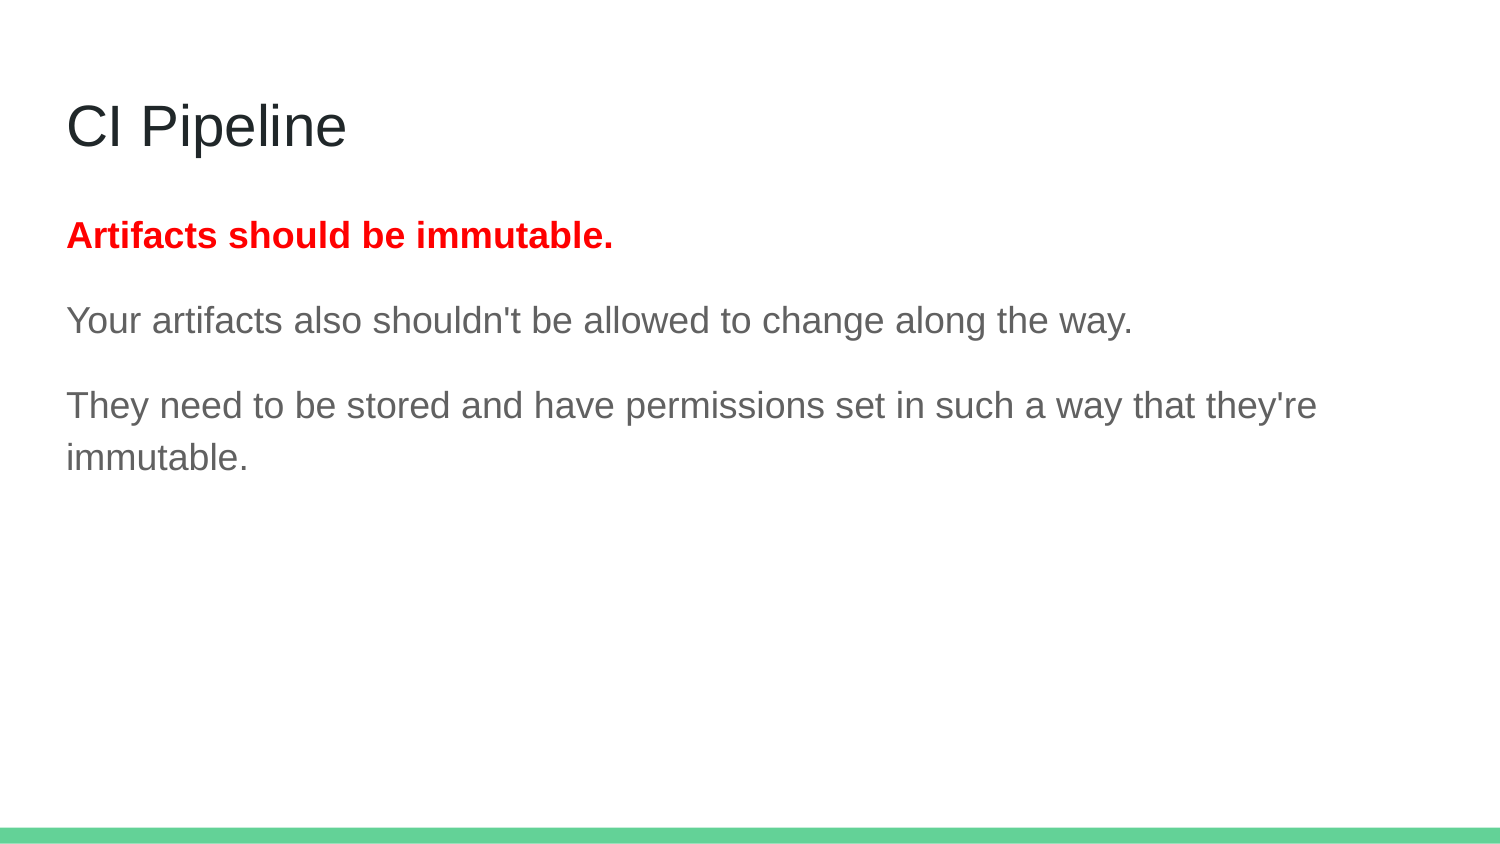

# CI Pipeline
Artifacts should be immutable.
Your artifacts also shouldn't be allowed to change along the way.
They need to be stored and have permissions set in such a way that they're immutable.